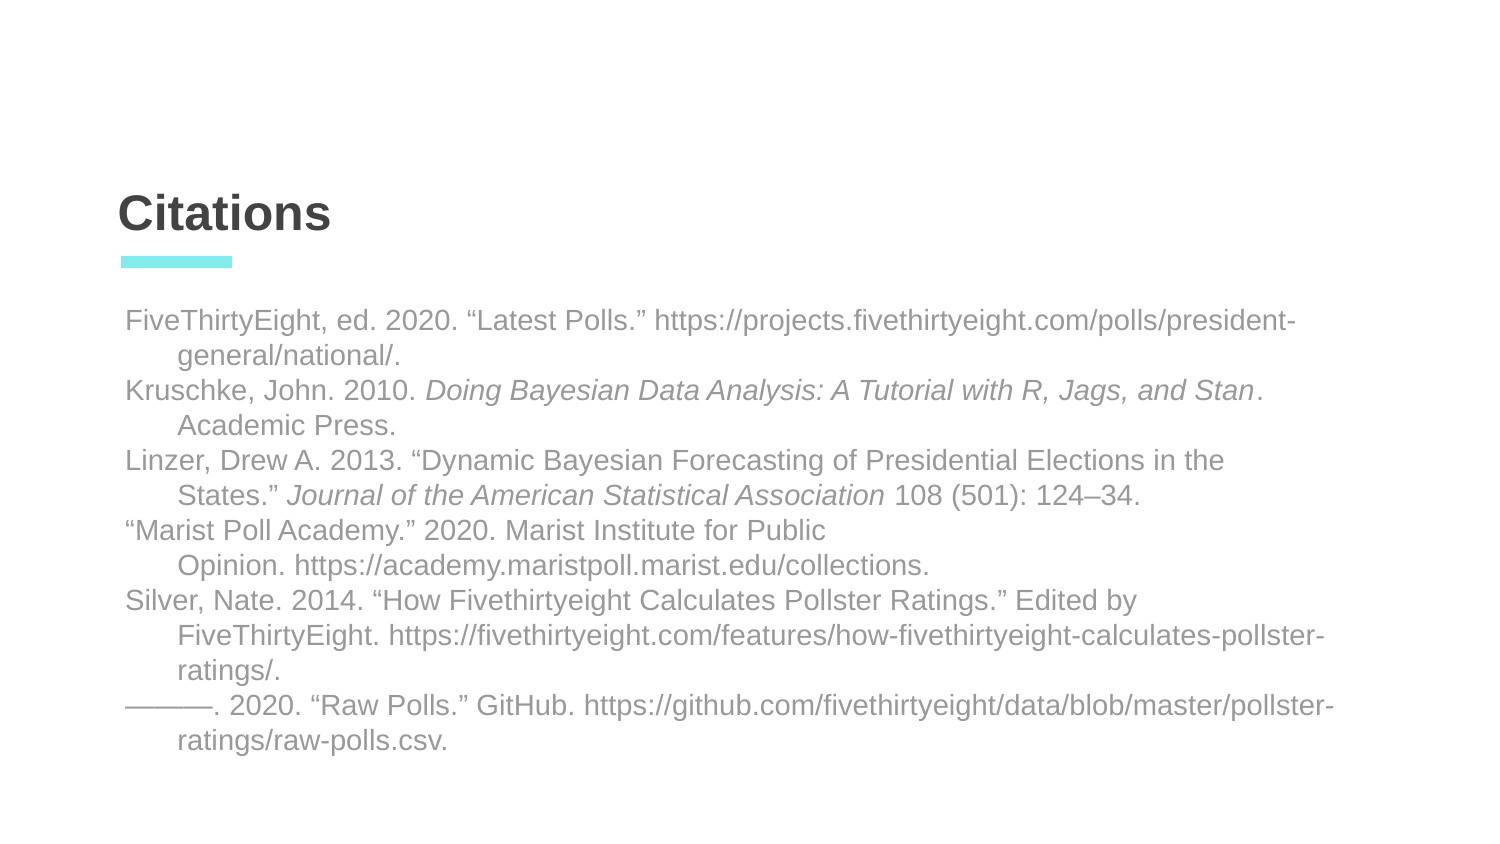

# Citations

FiveThirtyEight, ed. 2020. “Latest Polls.” https://projects.fivethirtyeight.com/polls/president-general/national/.
Kruschke, John. 2010. Doing Bayesian Data Analysis: A Tutorial with R, Jags, and Stan. Academic Press.
Linzer, Drew A. 2013. “Dynamic Bayesian Forecasting of Presidential Elections in the States.” Journal of the American Statistical Association 108 (501): 124–34.
“Marist Poll Academy.” 2020. Marist Institute for Public Opinion. https://academy.maristpoll.marist.edu/collections.
Silver, Nate. 2014. “How Fivethirtyeight Calculates Pollster Ratings.” Edited by FiveThirtyEight. https://fivethirtyeight.com/features/how-fivethirtyeight-calculates-pollster-ratings/.
———. 2020. “Raw Polls.” GitHub. https://github.com/fivethirtyeight/data/blob/master/pollster-ratings/raw-polls.csv.